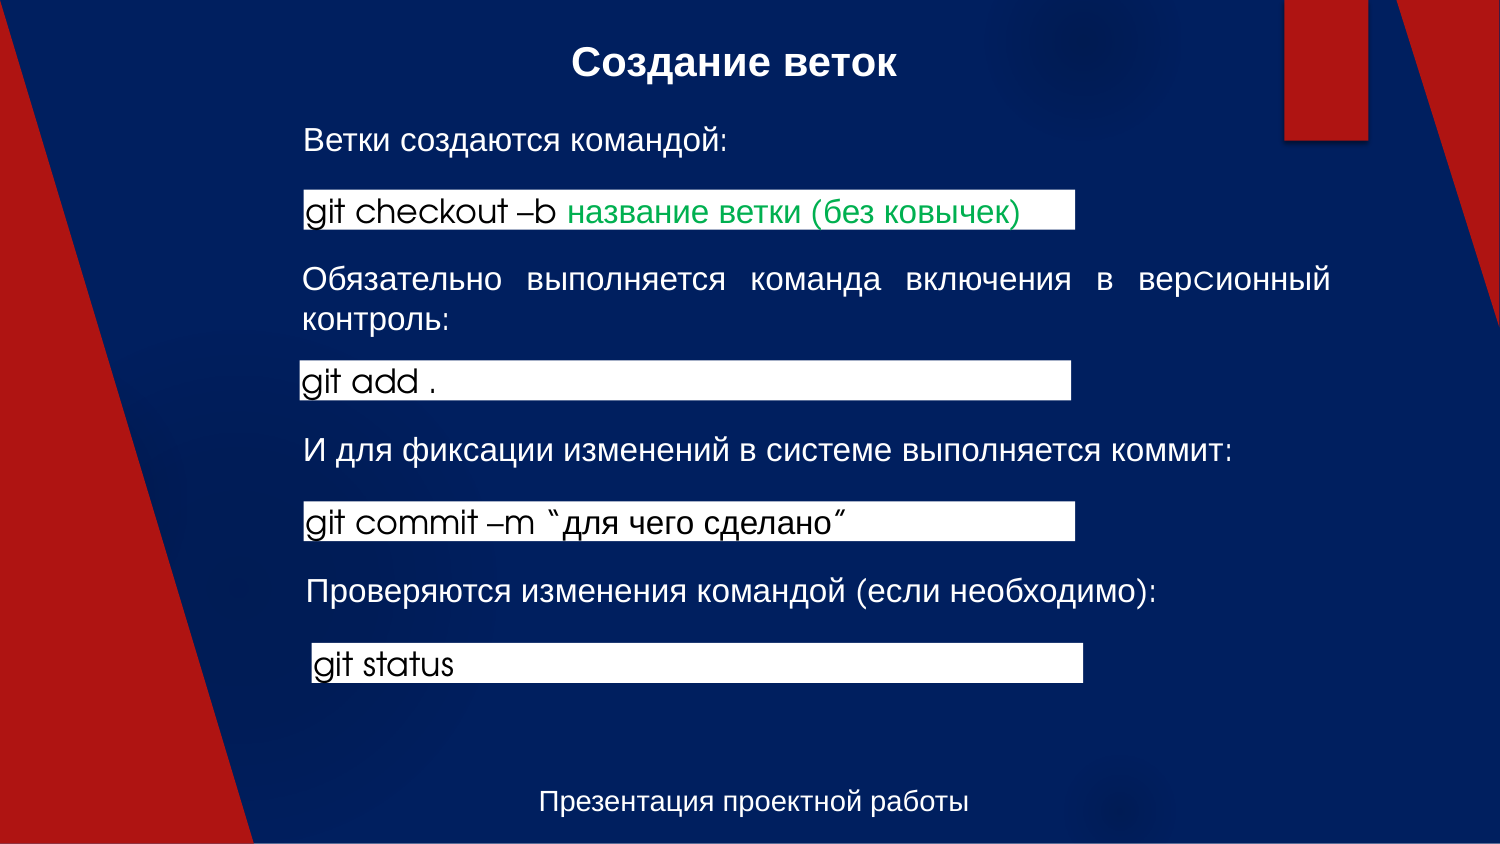

# Создание веток
Ветки создаются командой:
git checkout –b название ветки (без ковычек)
Обязательно выполняется команда включения в верcионный контроль:

git add .
И для фиксации изменений в системе выполняется коммит:
git commit –m “для чего сделано”
Проверяются изменения командой (если необходимо):
git status

Презентация проектной работы